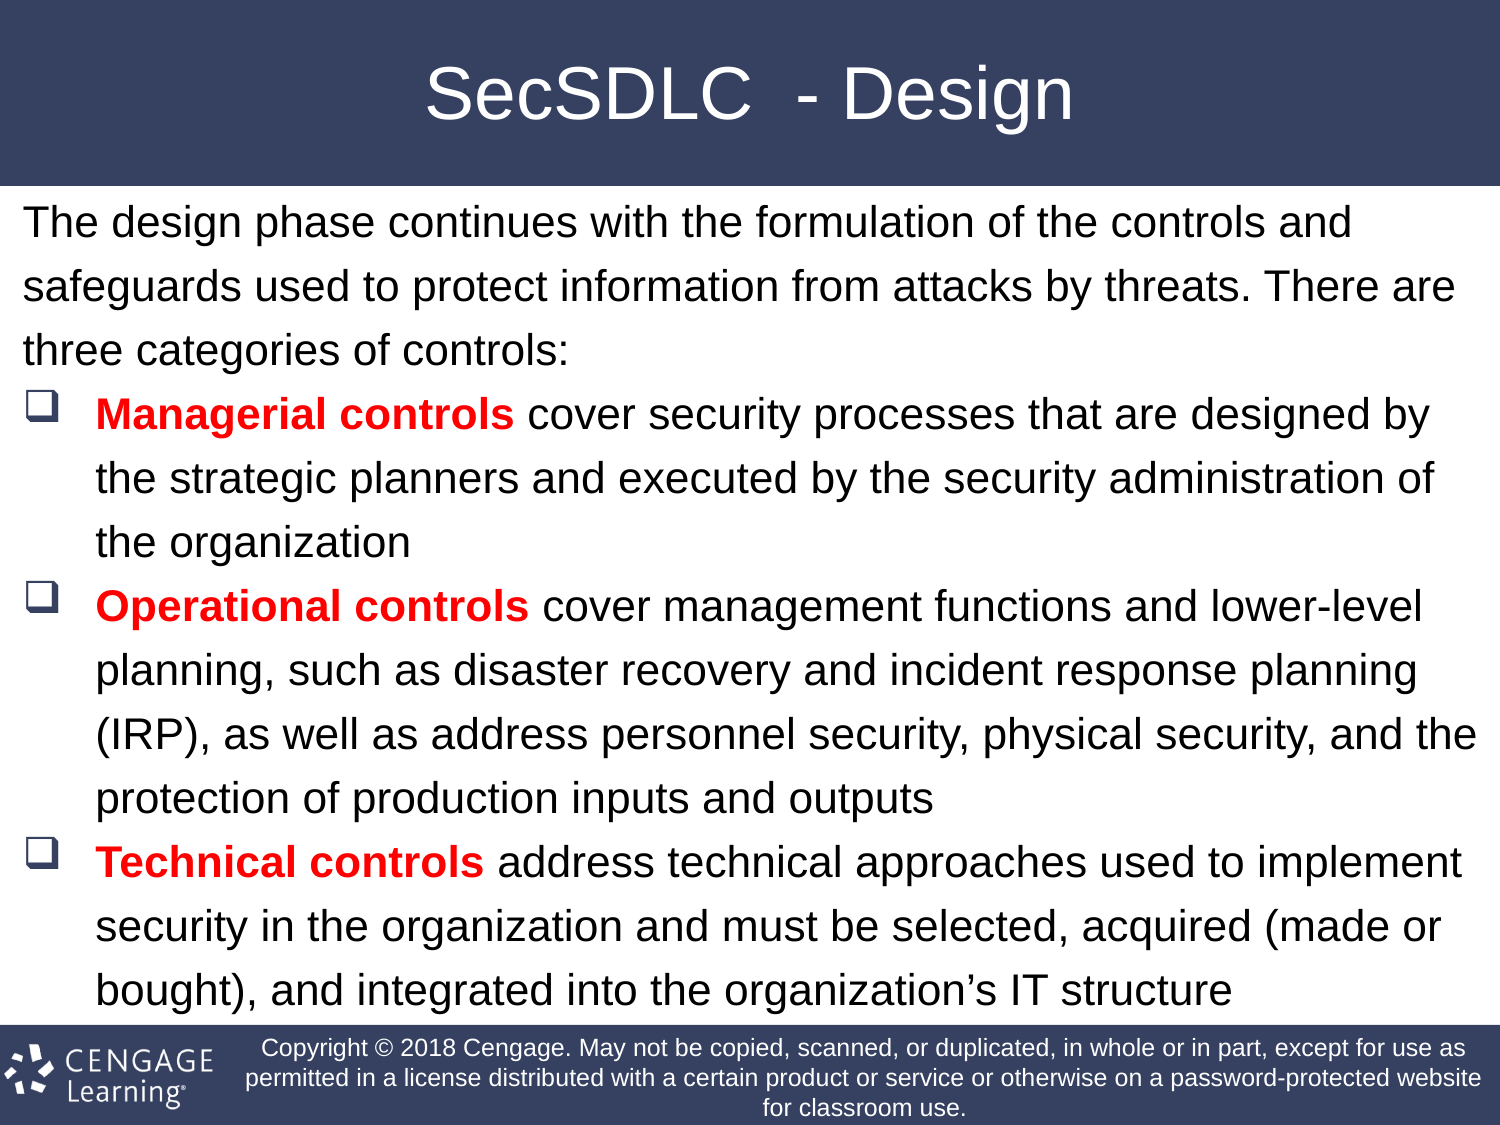

# SecSDLC  - Design
The design phase continues with the formulation of the controls and safeguards used to protect information from attacks by threats. There are three categories of controls:
Managerial controls cover security processes that are designed by the strategic planners and executed by the security administration of the organization
Operational controls cover management functions and lower-level planning, such as disaster recovery and incident response planning (IRP), as well as address personnel security, physical security, and the protection of production inputs and outputs
Technical controls address technical approaches used to implement security in the organization and must be selected, acquired (made or bought), and integrated into the organization’s IT structure